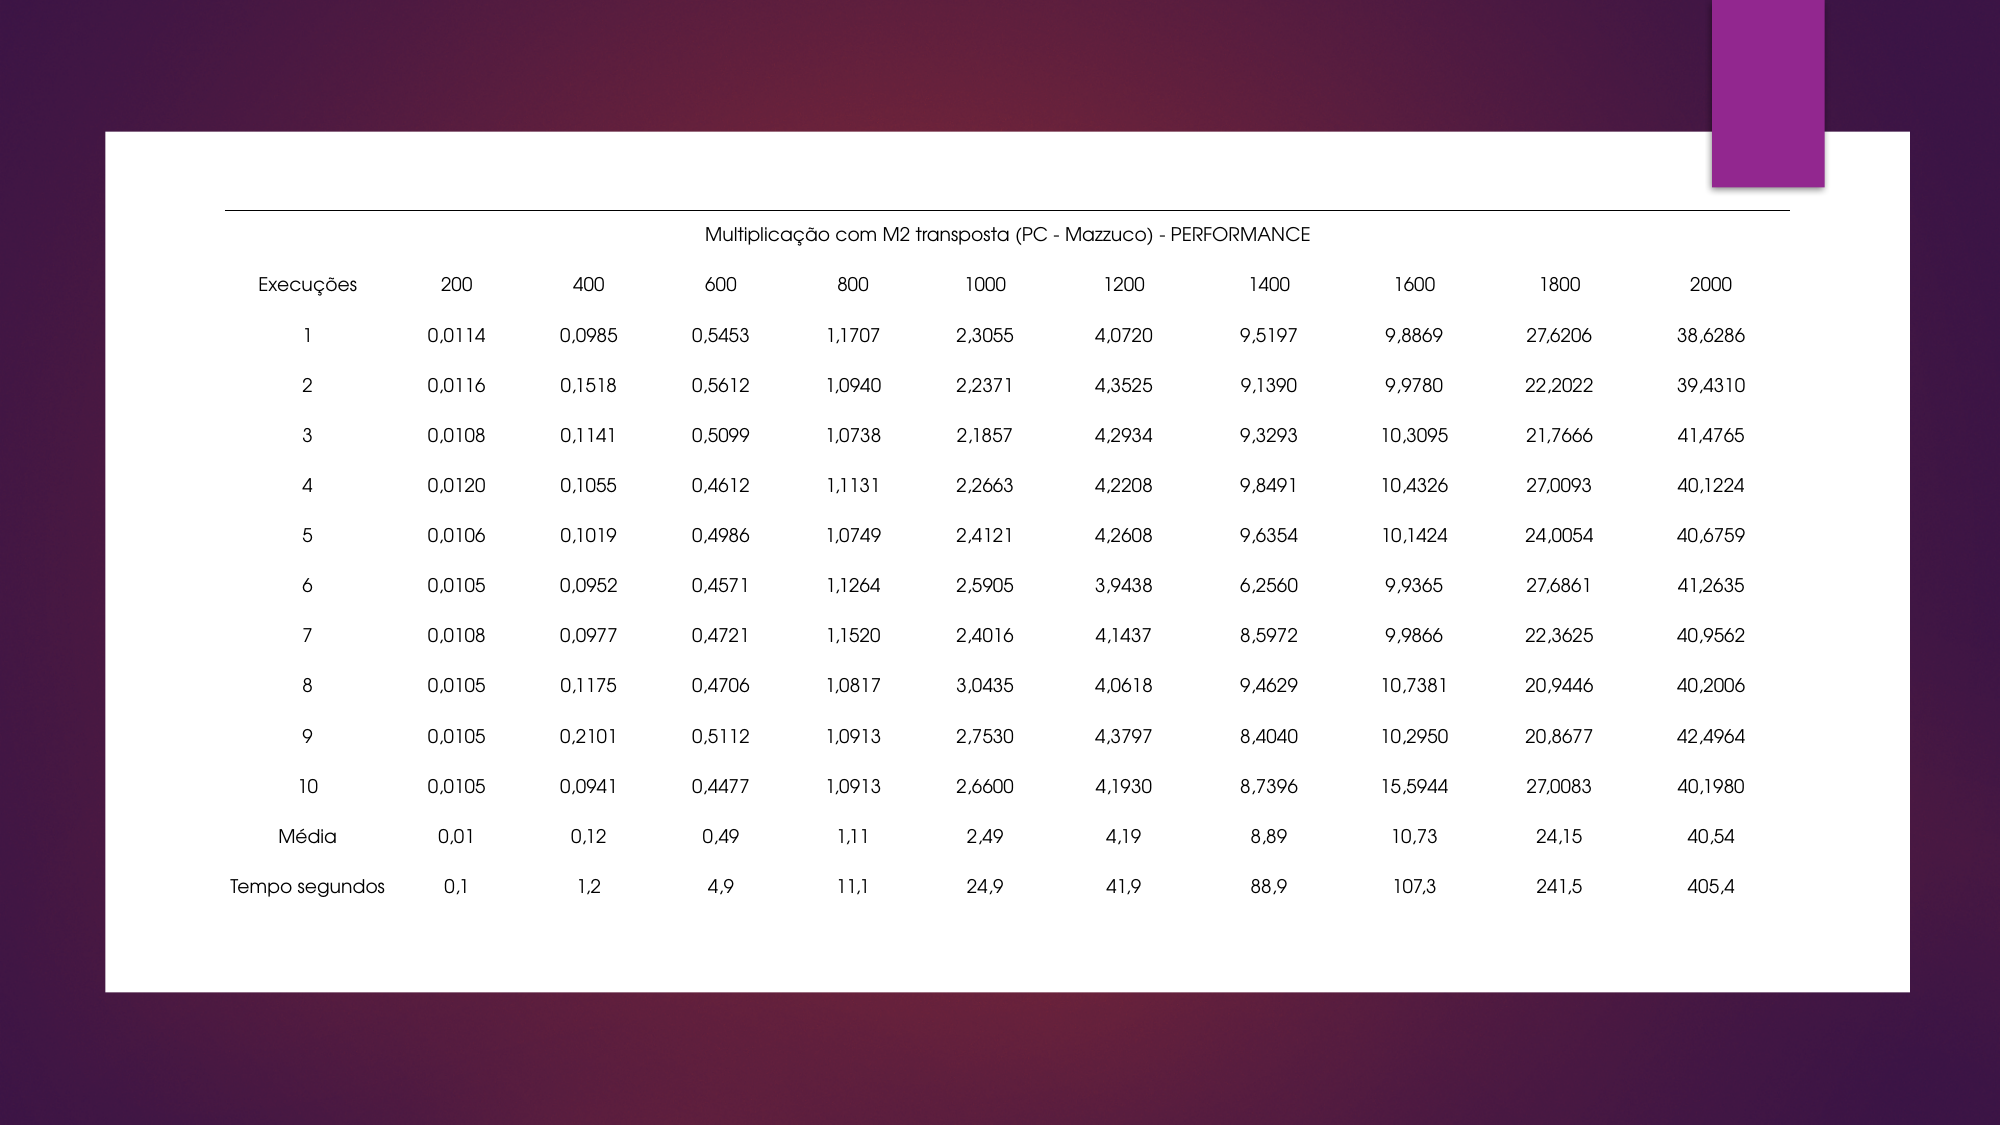

| Multiplicação com M2 transposta (PC - Mazzuco) - PERFORMANCE |  |  |  |  |  |  |  |  |  |  |
| --- | --- | --- | --- | --- | --- | --- | --- | --- | --- | --- |
| Execuções | 200 | 400 | 600 | 800 | 1000 | 1200 | 1400 | 1600 | 1800 | 2000 |
| 1 | 0,0114 | 0,0985 | 0,5453 | 1,1707 | 2,3055 | 4,0720 | 9,5197 | 9,8869 | 27,6206 | 38,6286 |
| 2 | 0,0116 | 0,1518 | 0,5612 | 1,0940 | 2,2371 | 4,3525 | 9,1390 | 9,9780 | 22,2022 | 39,4310 |
| 3 | 0,0108 | 0,1141 | 0,5099 | 1,0738 | 2,1857 | 4,2934 | 9,3293 | 10,3095 | 21,7666 | 41,4765 |
| 4 | 0,0120 | 0,1055 | 0,4612 | 1,1131 | 2,2663 | 4,2208 | 9,8491 | 10,4326 | 27,0093 | 40,1224 |
| 5 | 0,0106 | 0,1019 | 0,4986 | 1,0749 | 2,4121 | 4,2608 | 9,6354 | 10,1424 | 24,0054 | 40,6759 |
| 6 | 0,0105 | 0,0952 | 0,4571 | 1,1264 | 2,5905 | 3,9438 | 6,2560 | 9,9365 | 27,6861 | 41,2635 |
| 7 | 0,0108 | 0,0977 | 0,4721 | 1,1520 | 2,4016 | 4,1437 | 8,5972 | 9,9866 | 22,3625 | 40,9562 |
| 8 | 0,0105 | 0,1175 | 0,4706 | 1,0817 | 3,0435 | 4,0618 | 9,4629 | 10,7381 | 20,9446 | 40,2006 |
| 9 | 0,0105 | 0,2101 | 0,5112 | 1,0913 | 2,7530 | 4,3797 | 8,4040 | 10,2950 | 20,8677 | 42,4964 |
| 10 | 0,0105 | 0,0941 | 0,4477 | 1,0913 | 2,6600 | 4,1930 | 8,7396 | 15,5944 | 27,0083 | 40,1980 |
| Média | 0,01 | 0,12 | 0,49 | 1,11 | 2,49 | 4,19 | 8,89 | 10,73 | 24,15 | 40,54 |
| Tempo segundos | 0,1 | 1,2 | 4,9 | 11,1 | 24,9 | 41,9 | 88,9 | 107,3 | 241,5 | 405,4 |